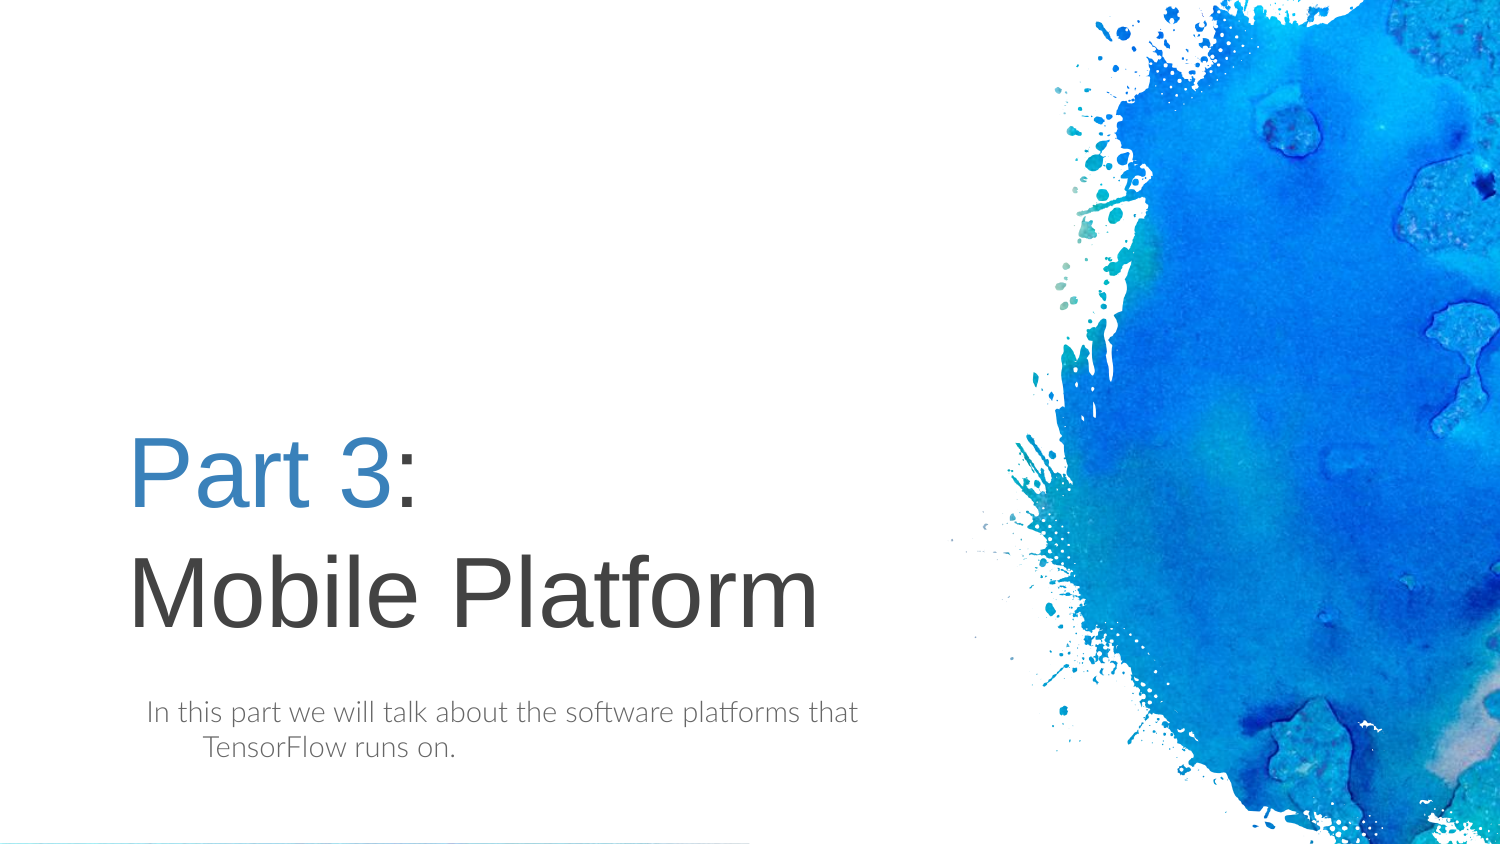

# Part 3: Mobile Platform
In this part we will talk about the software platforms that TensorFlow runs on.